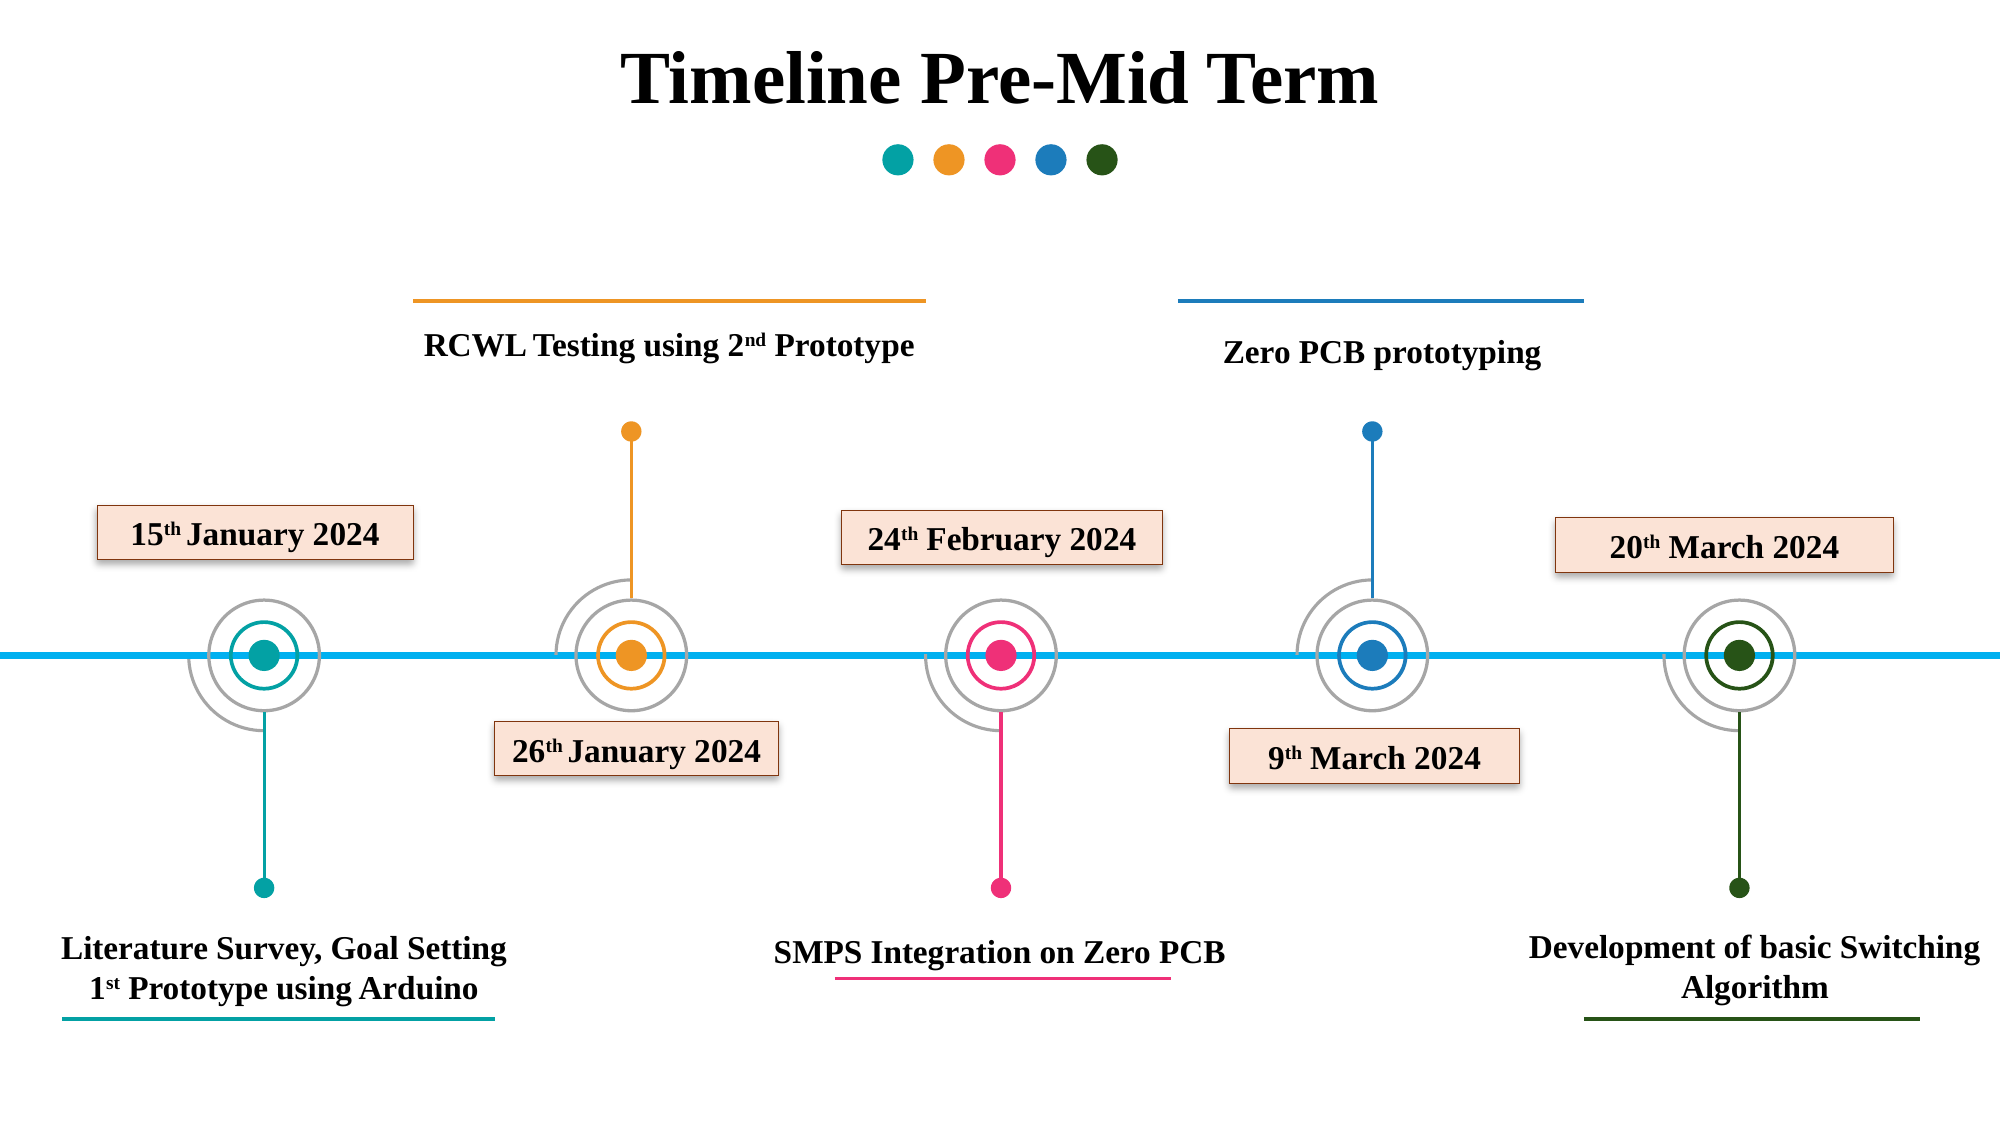

Timeline Pre-Mid Term

RCWL Testing using 2nd Prototype
Zero PCB prototyping

15th January 2024
24th February 2024
20th March 2024

26th January 2024
9th March 2024

Development of basic Switching Algorithm
Literature Survey, Goal Setting
1st Prototype using Arduino
SMPS Integration on Zero PCB